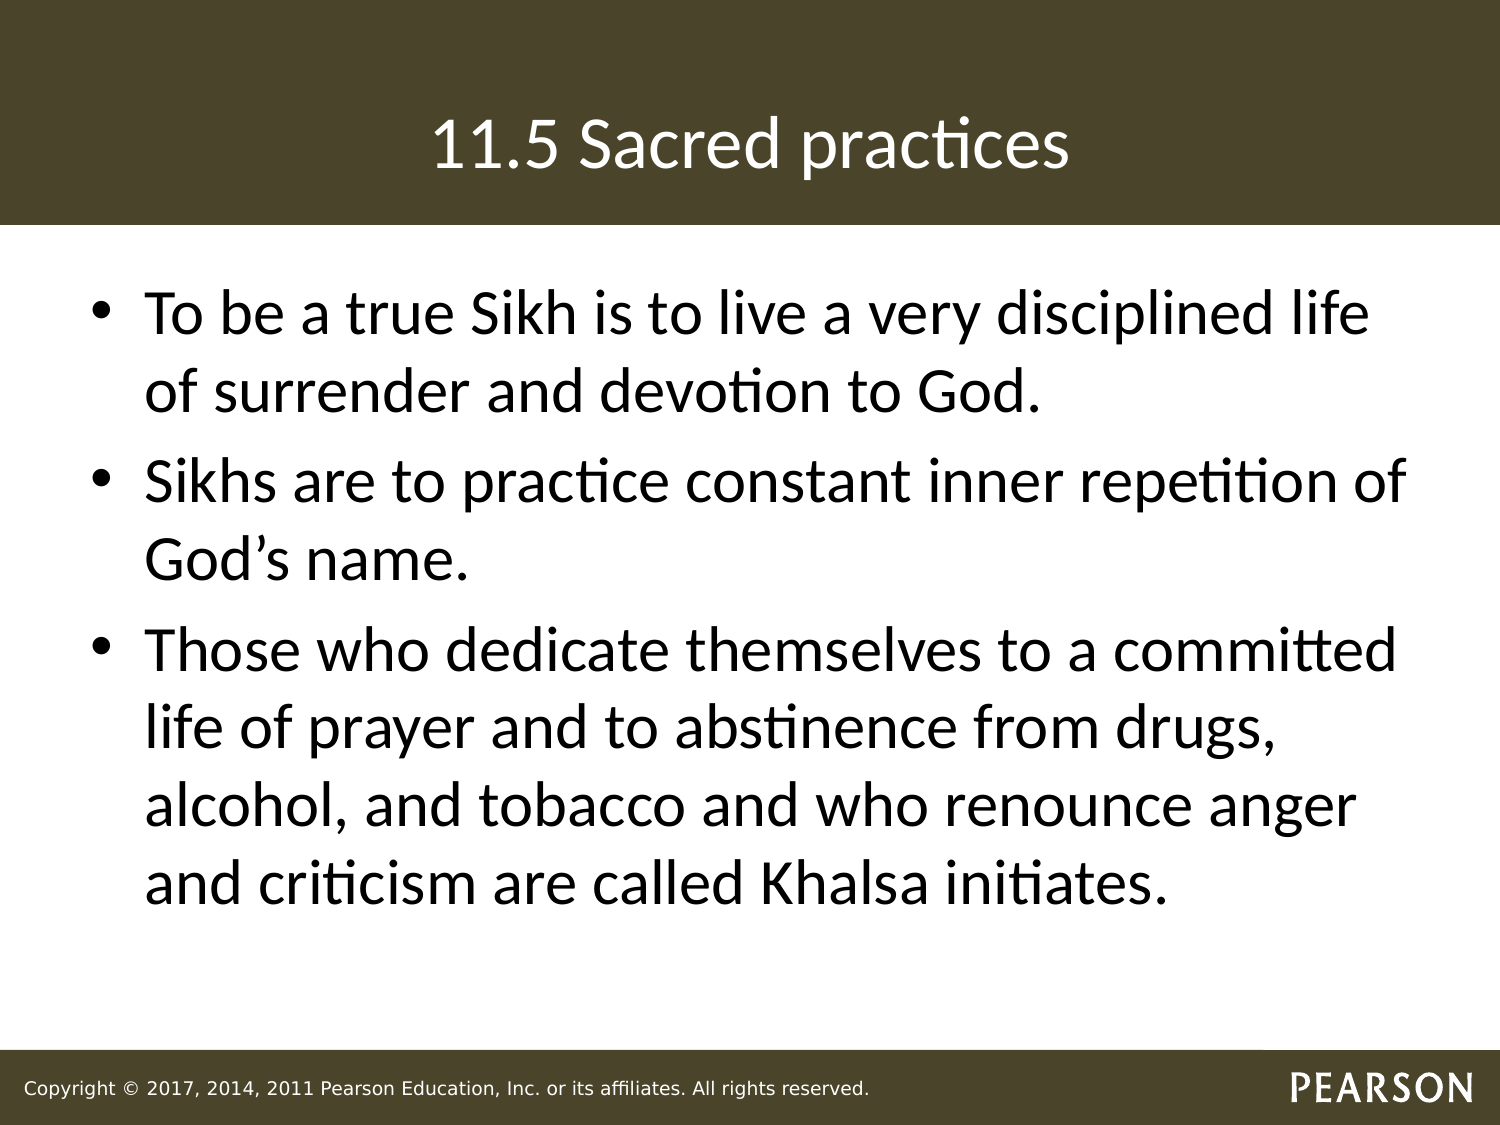

# 11.5 Sacred practices
To be a true Sikh is to live a very disciplined life of surrender and devotion to God.
Sikhs are to practice constant inner repetition of God’s name.
Those who dedicate themselves to a committed life of prayer and to abstinence from drugs, alcohol, and tobacco and who renounce anger and criticism are called Khalsa initiates.